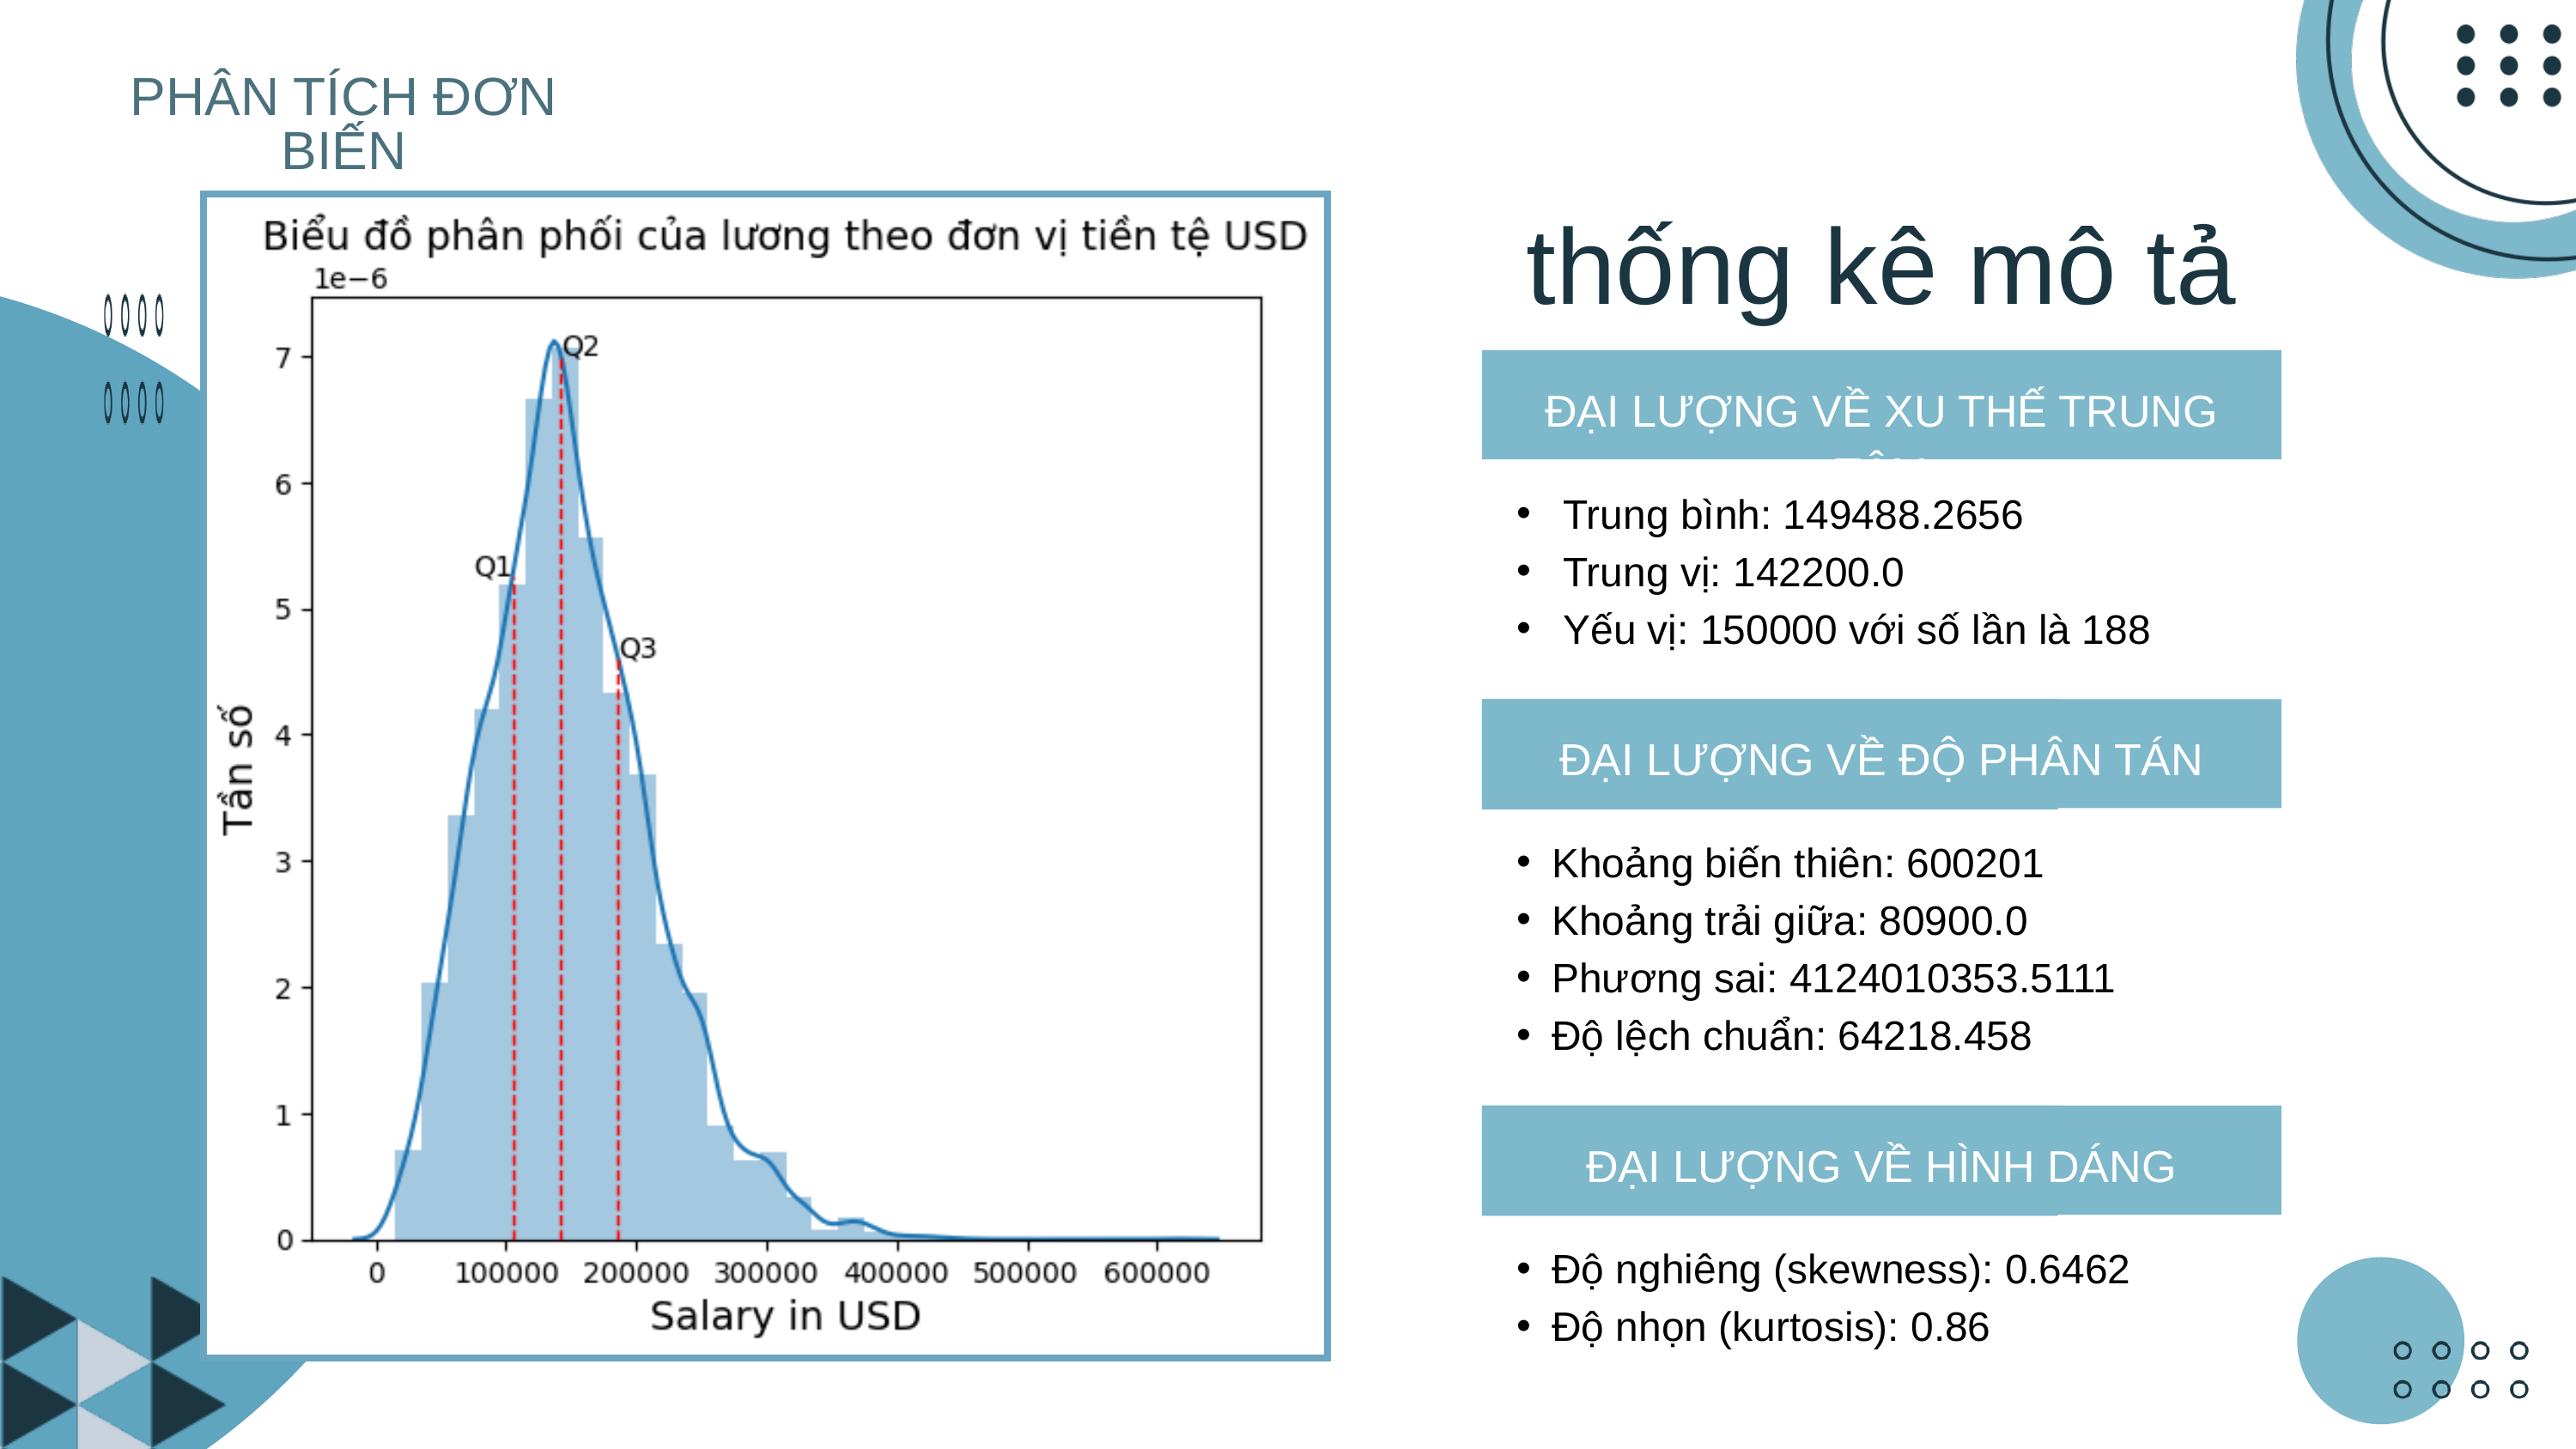

PHÂN TÍCH ĐƠN BIẾN
thống kê mô tả

ĐẠI LƯỢNG VỀ XU THẾ TRUNG TÂM
 Trung bình: 149488.2656
 Trung vị: 142200.0
 Yếu vị: 150000 với số lần là 188

ĐẠI LƯỢNG VỀ ĐỘ PHÂN TÁN
Khoảng biến thiên: 600201
Khoảng trải giữa: 80900.0
Phương sai: 4124010353.5111
Độ lệch chuẩn: 64218.458

ĐẠI LƯỢNG VỀ HÌNH DÁNG
Độ nghiêng (skewness): 0.6462
Độ nhọn (kurtosis): 0.86